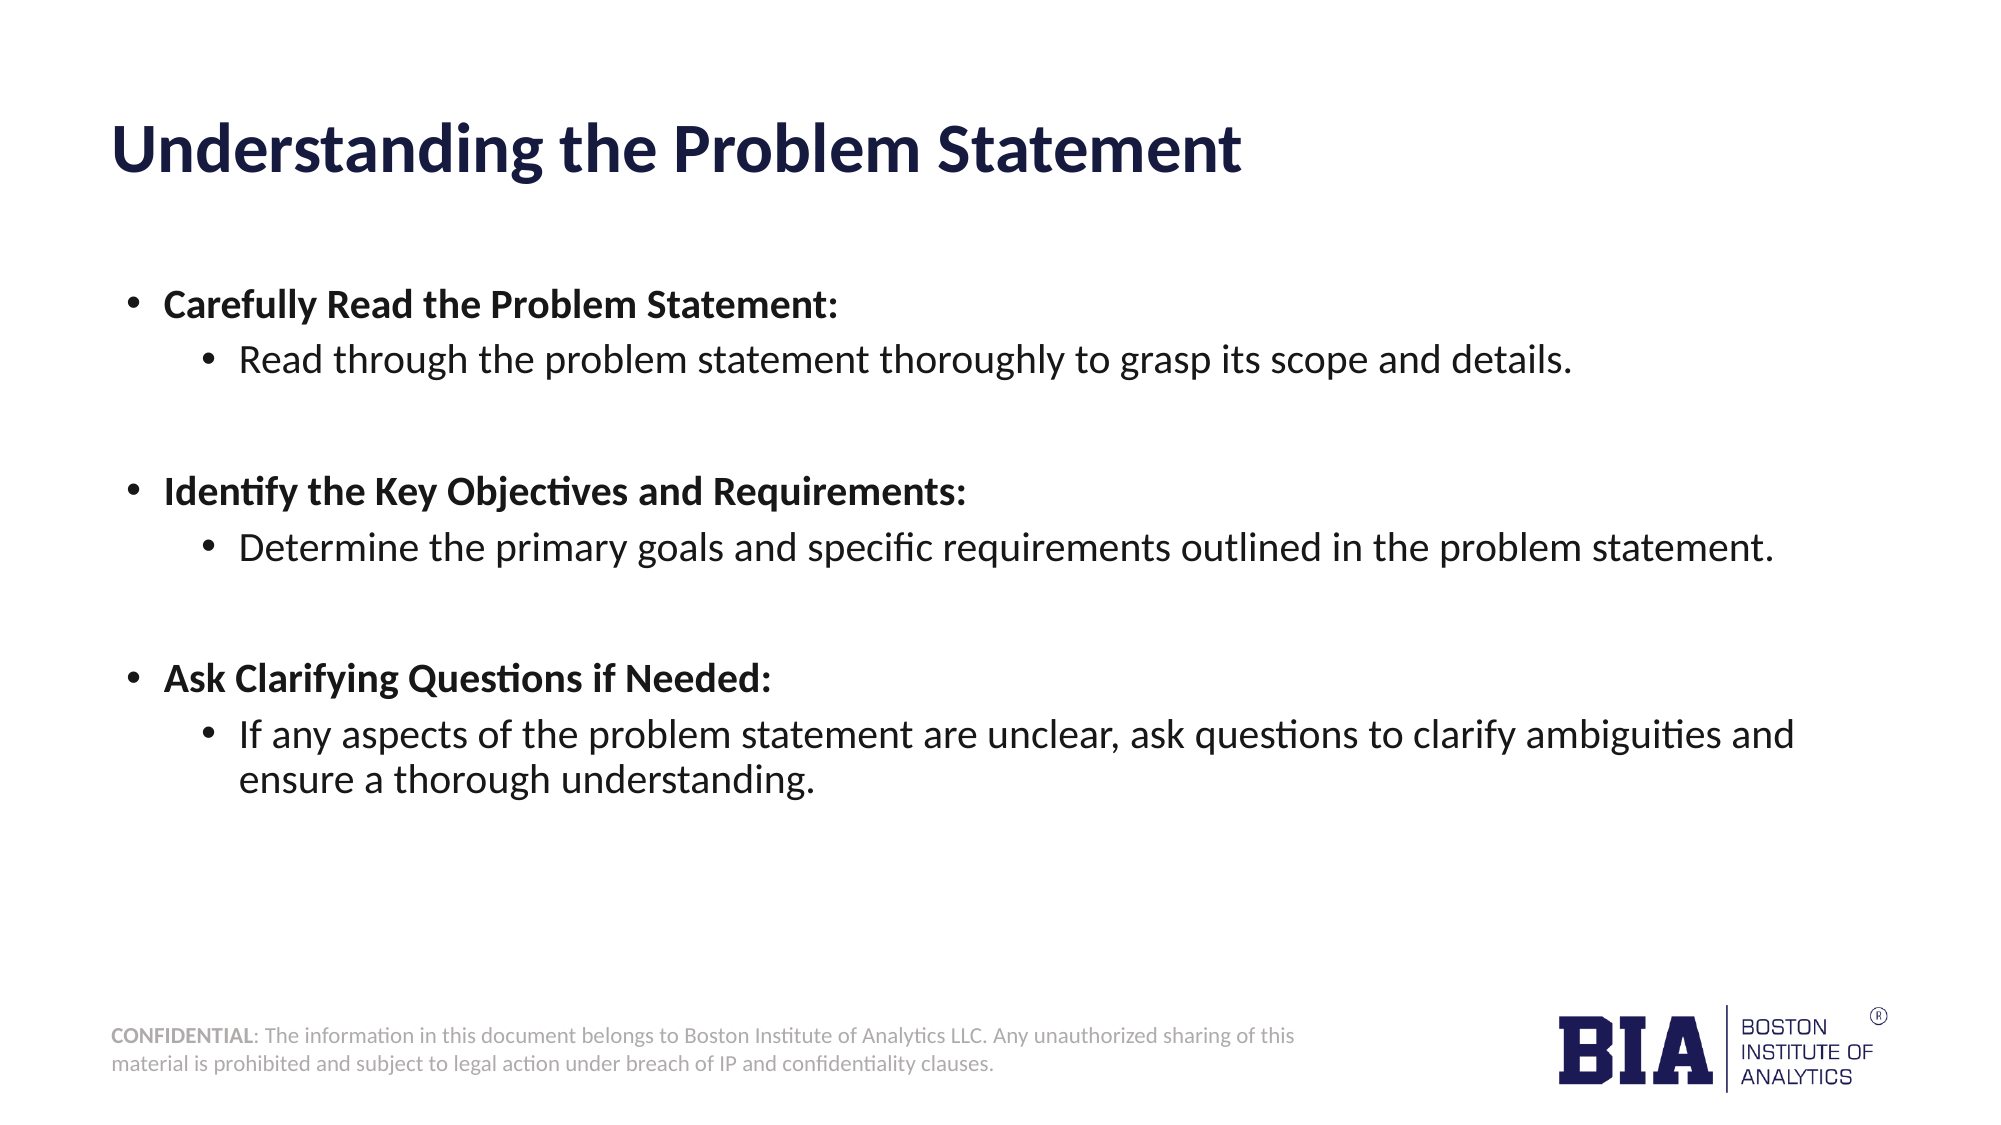

# Understanding the Problem Statement
Carefully Read the Problem Statement:
Read through the problem statement thoroughly to grasp its scope and details.

Identify the Key Objectives and Requirements:
Determine the primary goals and specific requirements outlined in the problem statement.

Ask Clarifying Questions if Needed:
If any aspects of the problem statement are unclear, ask questions to clarify ambiguities and ensure a thorough understanding.